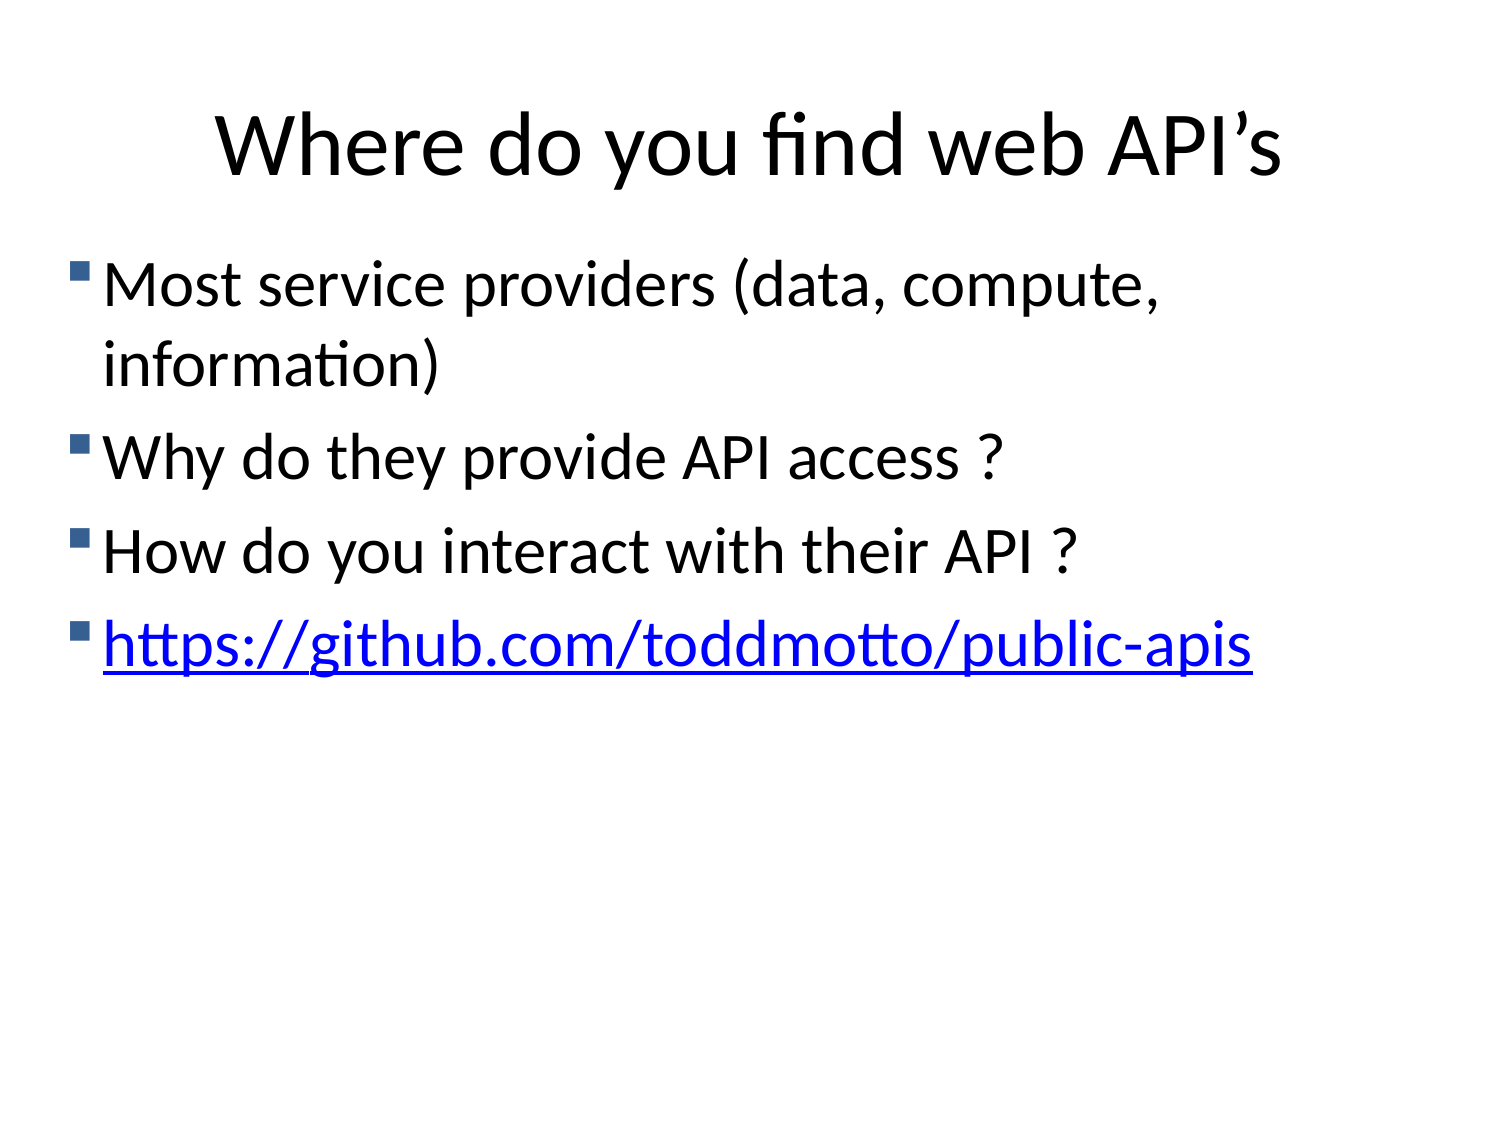

# Where do you find web API’s
Most service providers (data, compute, information)
Why do they provide API access ?
How do you interact with their API ?
https://github.com/toddmotto/public-apis